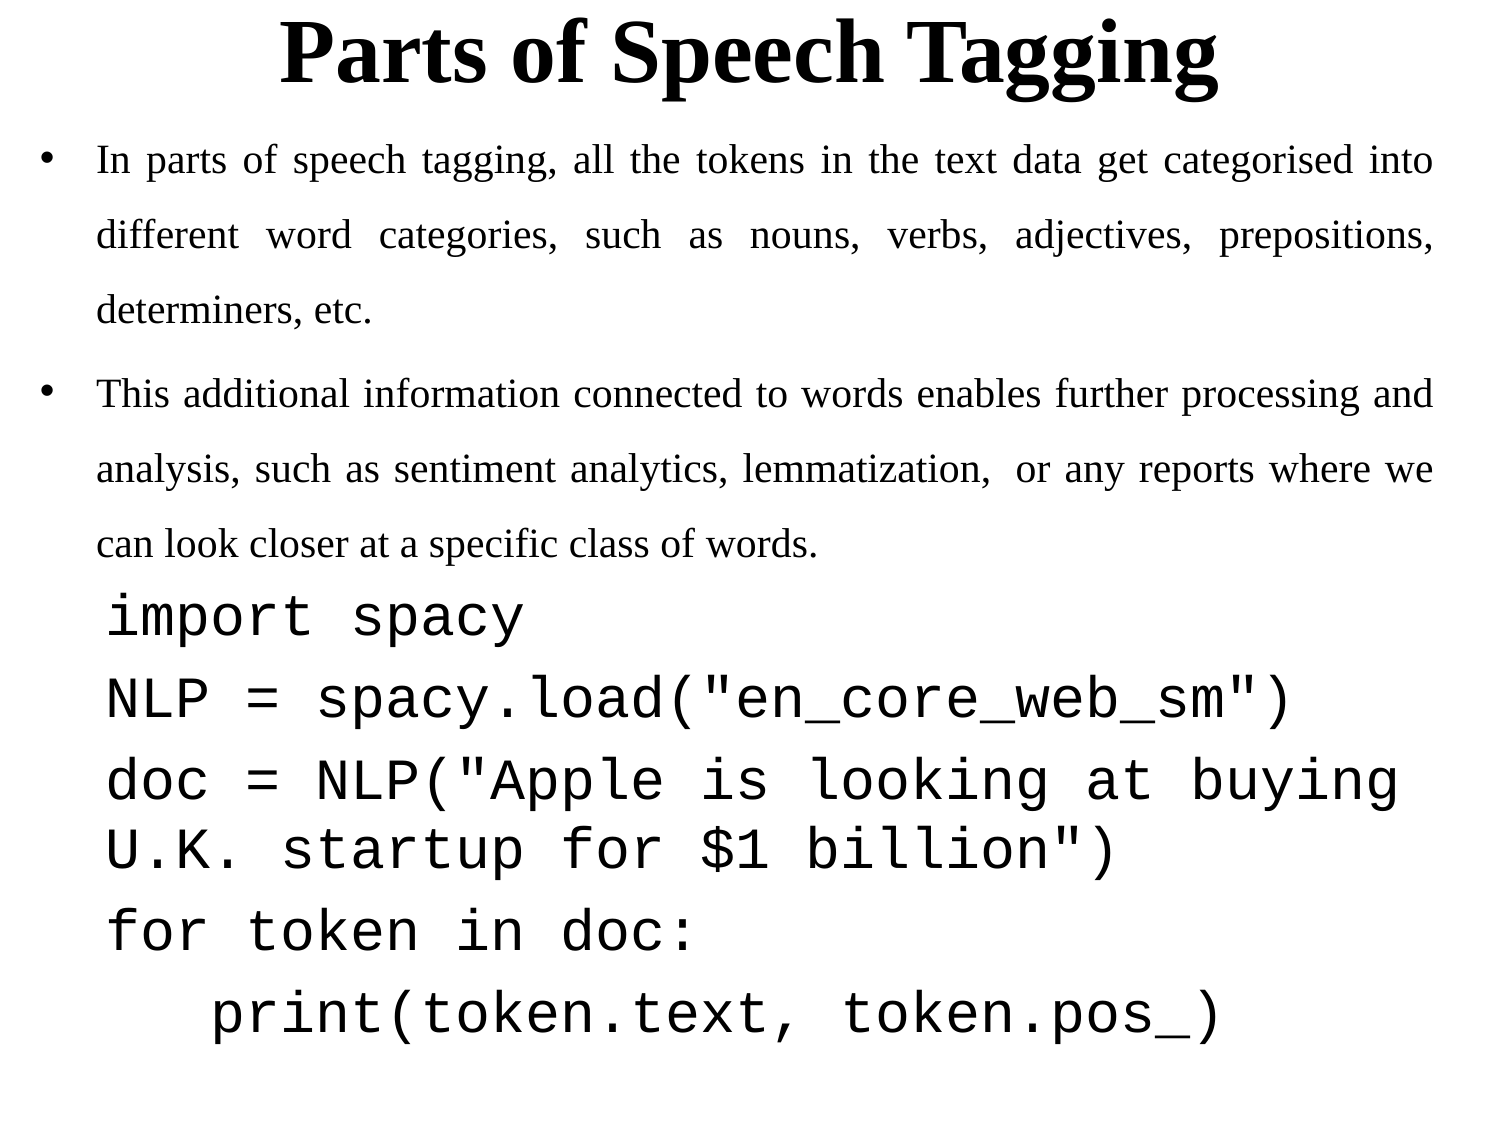

# Parts of Speech Tagging
In parts of speech tagging, all the tokens in the text data get categorised into different word categories, such as nouns, verbs, adjectives, prepositions, determiners, etc.
This additional information connected to words enables further processing and analysis, such as sentiment analytics, lemmatization,  or any reports where we can look closer at a specific class of words.
import spacy
NLP = spacy.load("en_core_web_sm")
doc = NLP("Apple is looking at buying U.K. startup for $1 billion")
for token in doc:
   print(token.text, token.pos_)